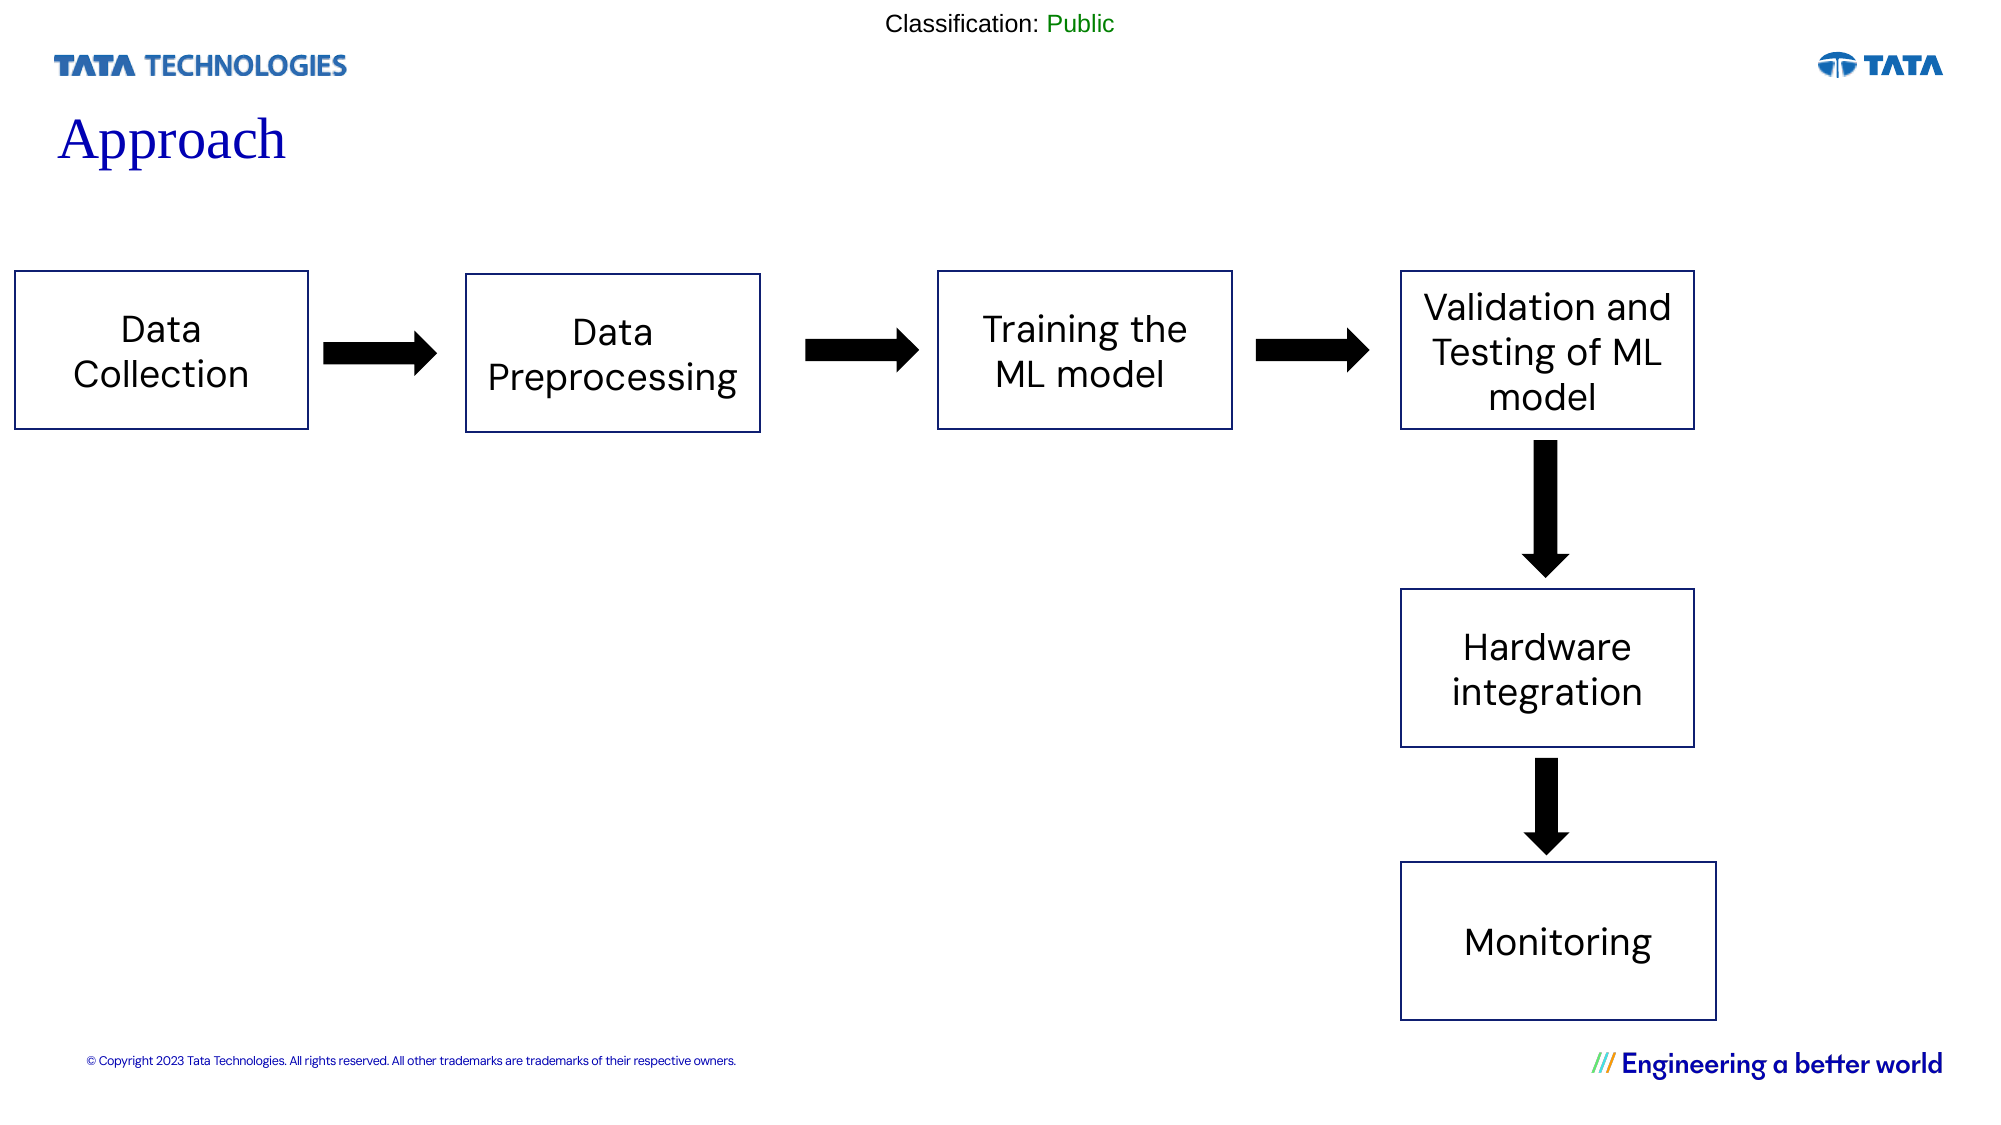

Approach
Training the ML model
Validation and Testing of ML model
Data Collection
Data
Preprocessing

Hardware integration

Monitoring